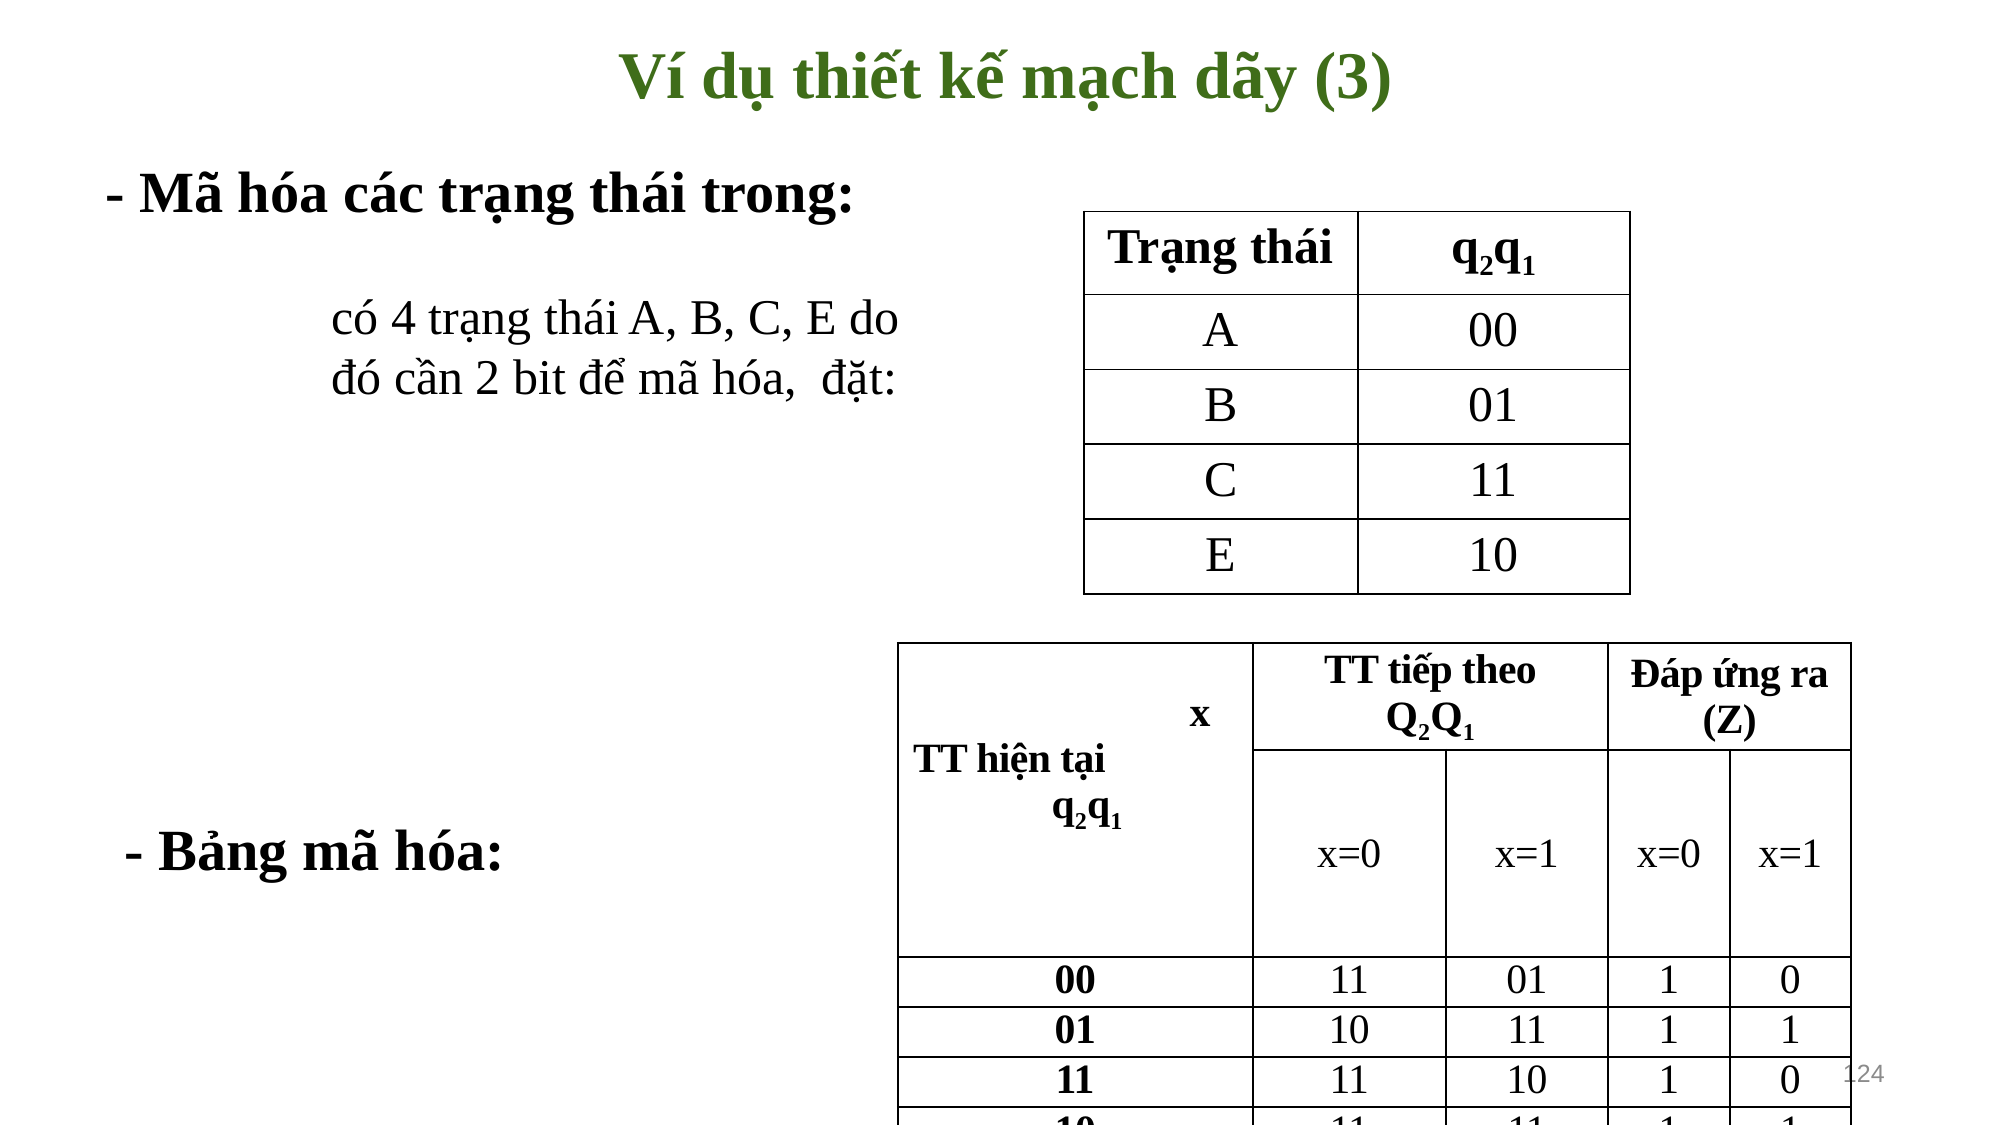

# Ví dụ thiết kế mạch dãy (3)
- Mã hóa các trạng thái trong:
| Trạng thái | q2q1 |
| --- | --- |
| A | 00 |
| B | 01 |
| C | 11 |
| E | 10 |
có 4 trạng thái A, B, C, E do đó cần 2 bit để mã hóa,  đặt:
| x TT hiện tại q2q1 | TT tiếp theo Q2Q1 |  | Đáp ứng ra (Z) |  |
| --- | --- | --- | --- | --- |
|  | x=0 | x=1 | x=0 | x=1 |
| 00 | 11 | 01 | 1 | 0 |
| 01 | 10 | 11 | 1 | 1 |
| 11 | 11 | 10 | 1 | 0 |
| 10 | 11 | 11 | 1 | 1 |
- Bảng mã hóa:
124